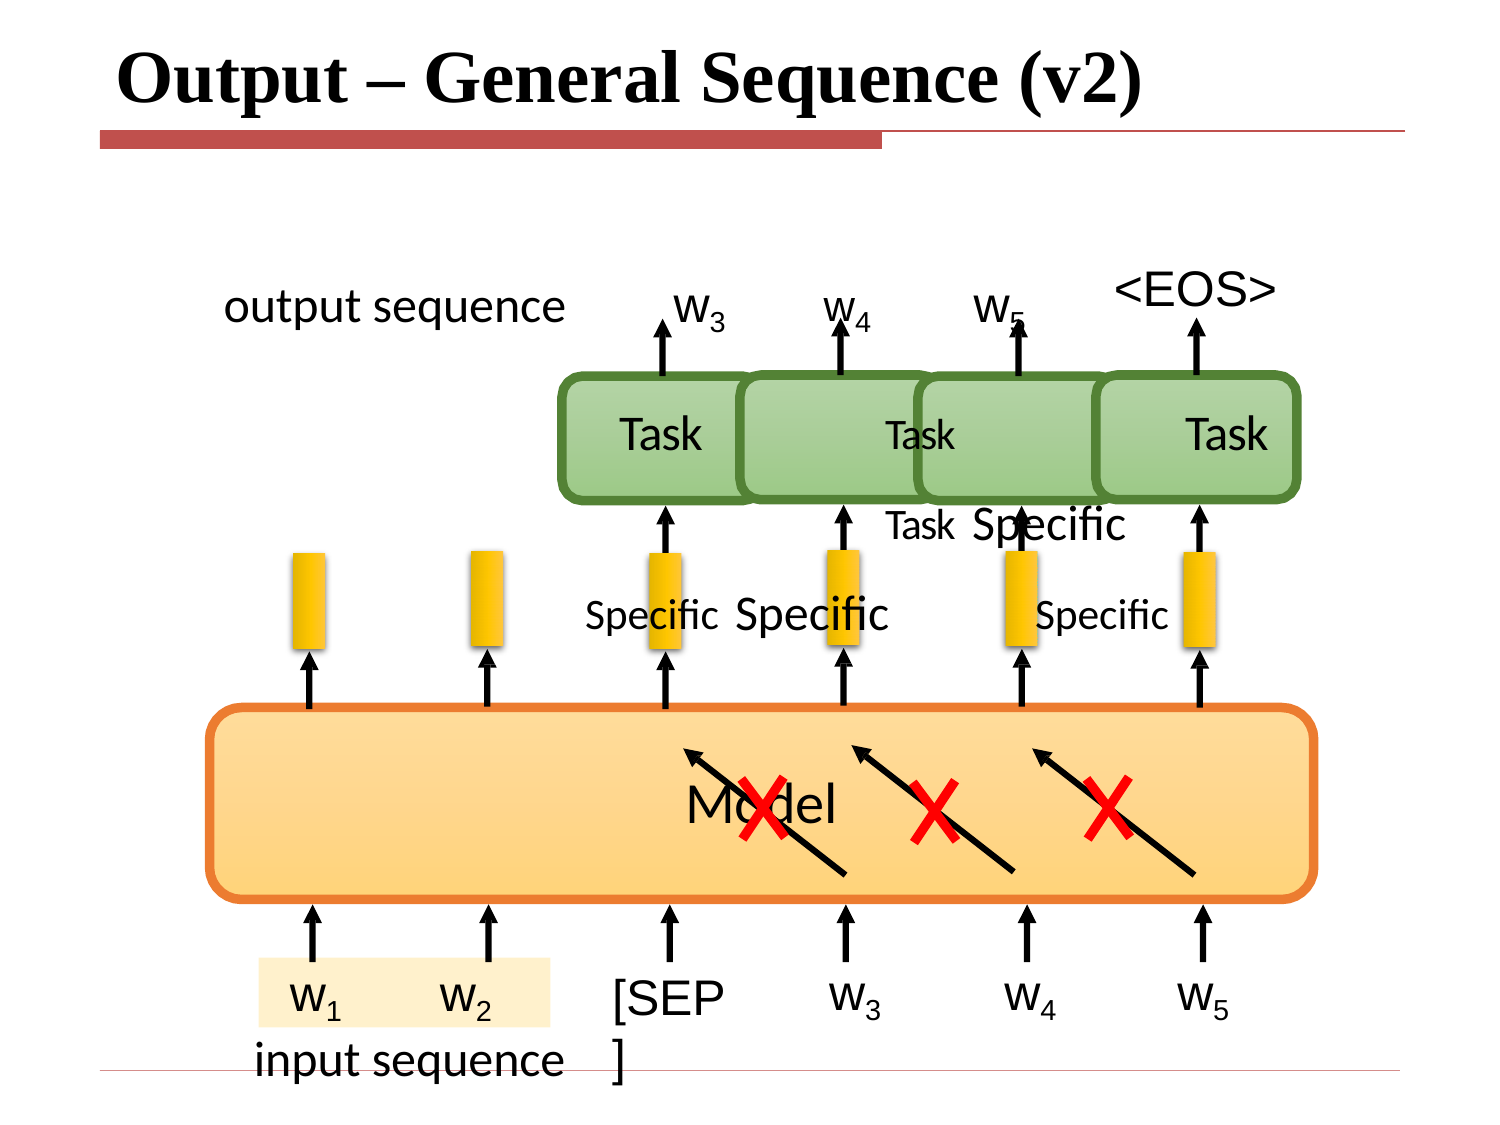

# Output – General Sequence (v2)
output sequence	w3	w4	w5
<EOS>

Task		Task		Task		Task  Specific	Specific	Specific	Specific

Model

w1	w2
w3
w4
w5
[SEP]
input sequence